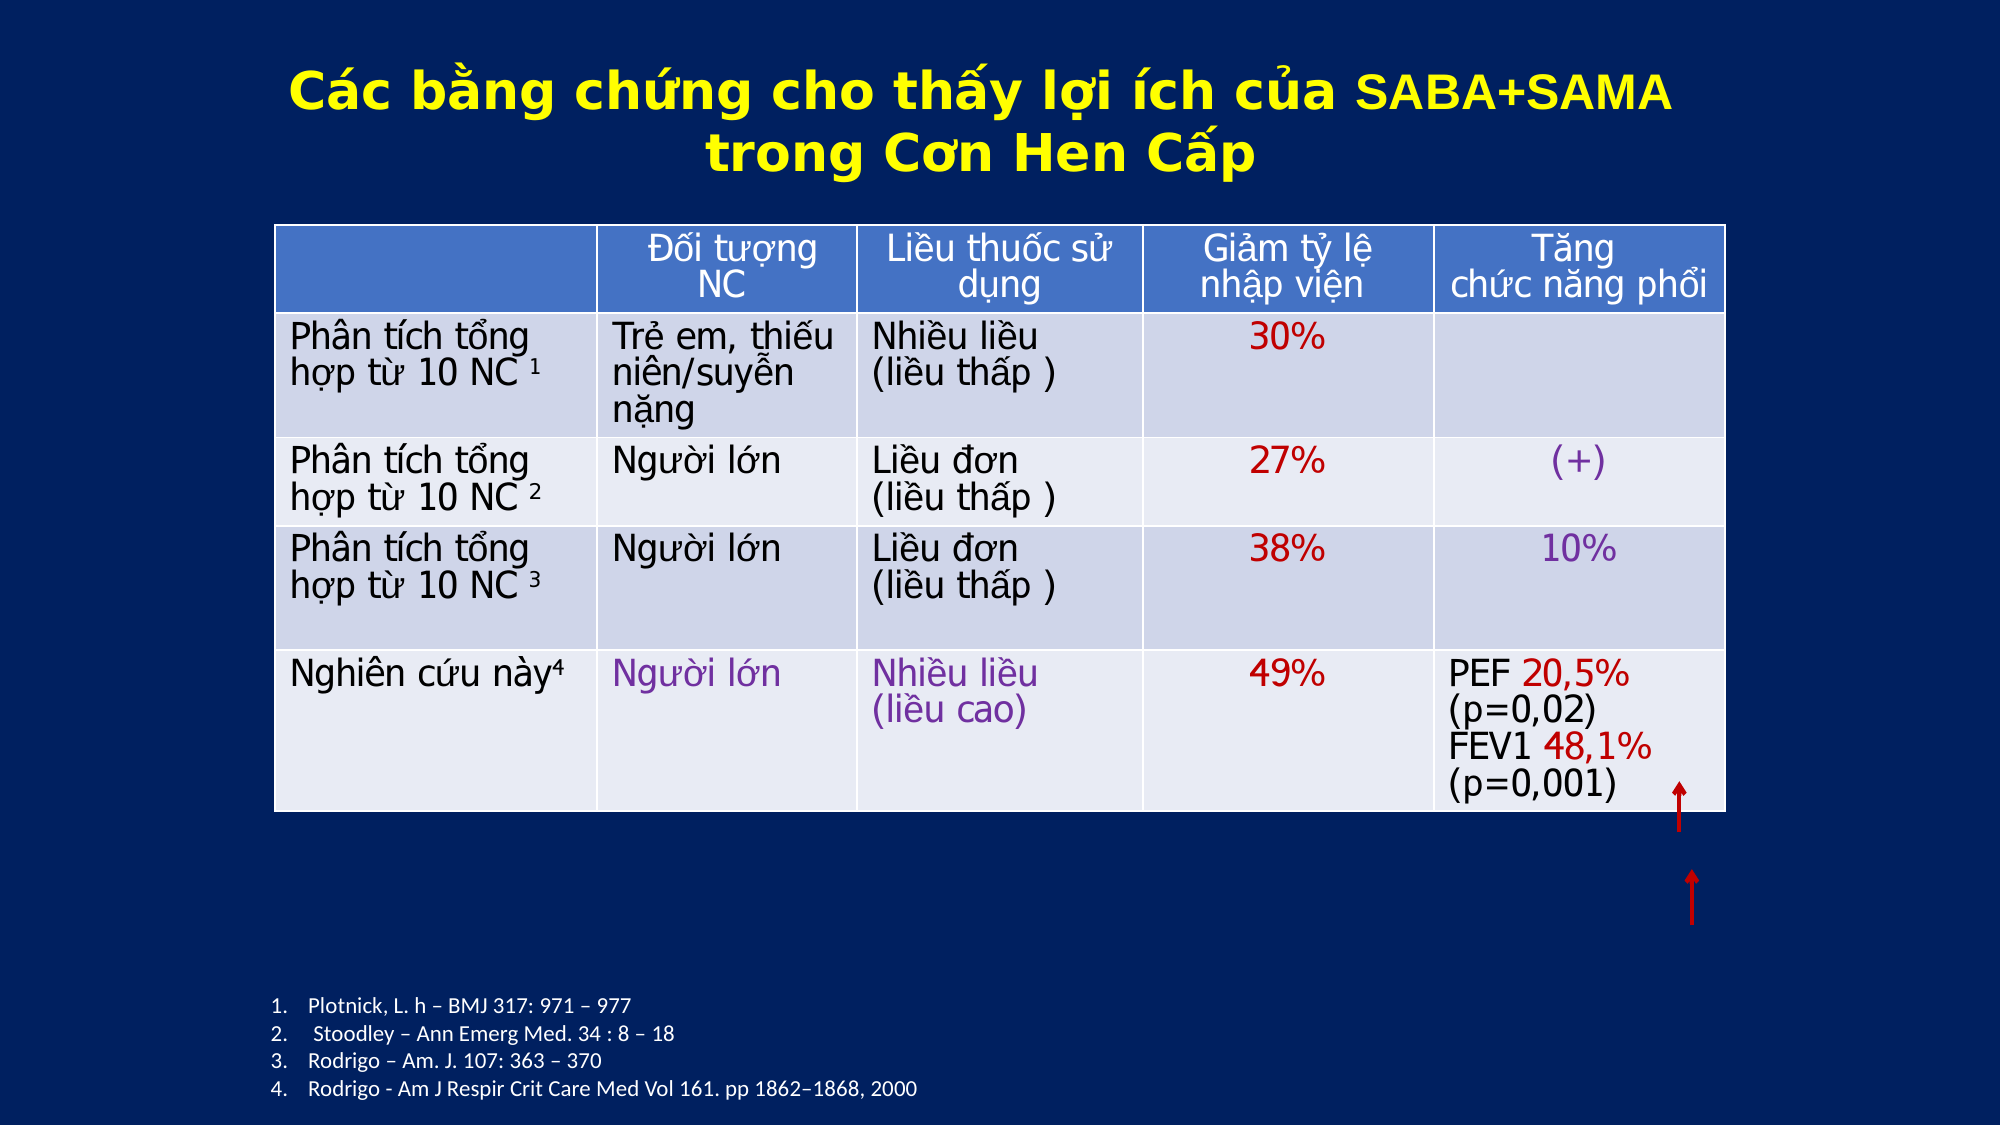

#
Các bằng chứng cho thấy lợi ích của SABA+SAMA trong Cơn Hen Cấp
|  | Đối tượng NC | Liều thuốc sử dụng | Giảm tỷ lệ nhập viện | Tăng chức năng phổi |
| --- | --- | --- | --- | --- |
| Phân tích tổng hợp từ 10 NC 1 | Trẻ em, thiếu niên/suyễn nặng | Nhiều liều (liều thấp ) | 30% |  |
| Phân tích tổng hợp từ 10 NC 2 | Người lớn | Liều đơn (liều thấp ) | 27% | (+) |
| Phân tích tổng hợp từ 10 NC 3 | Người lớn | Liều đơn (liều thấp ) | 38% | 10% |
| Nghiên cứu này4 | Người lớn | Nhiều liều (liều cao) | 49% | PEF 20,5% (p=0,02) FEV1 48,1% (p=0,001) |
Plotnick, L. h – BMJ 317: 971 – 977
 Stoodley – Ann Emerg Med. 34 : 8 – 18
Rodrigo – Am. J. 107: 363 – 370
Rodrigo - Am J Respir Crit Care Med Vol 161. pp 1862–1868, 2000